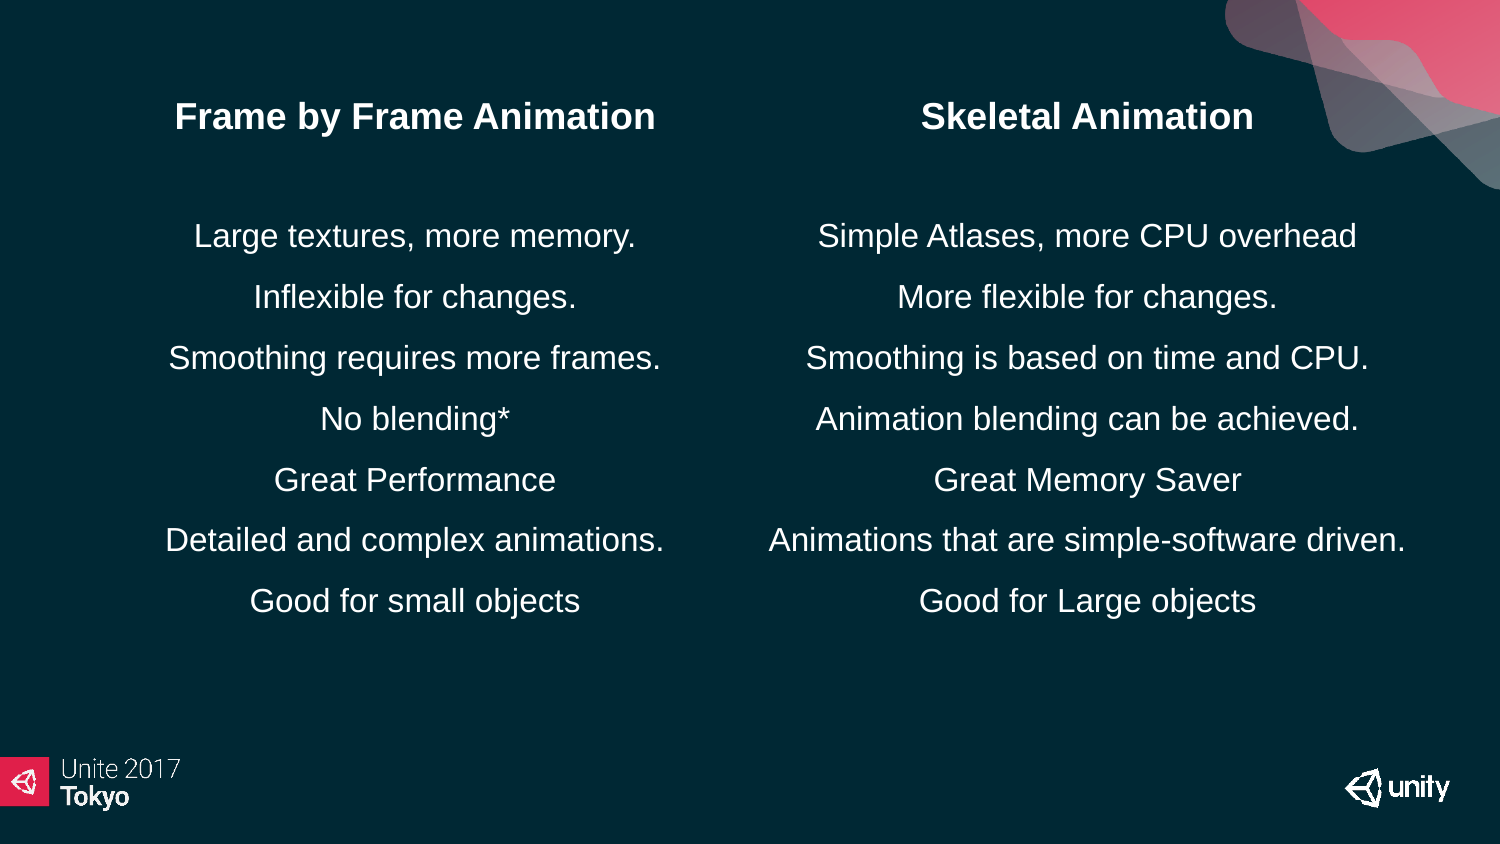

| Frame by Frame Animation | Skeletal Animation |
| --- | --- |
|  |  |
| Large textures, more memory. | Simple Atlases, more CPU overhead |
| Inflexible for changes. | More flexible for changes. |
| Smoothing requires more frames. | Smoothing is based on time and CPU. |
| No blending\* | Animation blending can be achieved. |
| Great Performance | Great Memory Saver |
| Detailed and complex animations. | Animations that are simple-software driven. |
| Good for small objects | Good for Large objects |